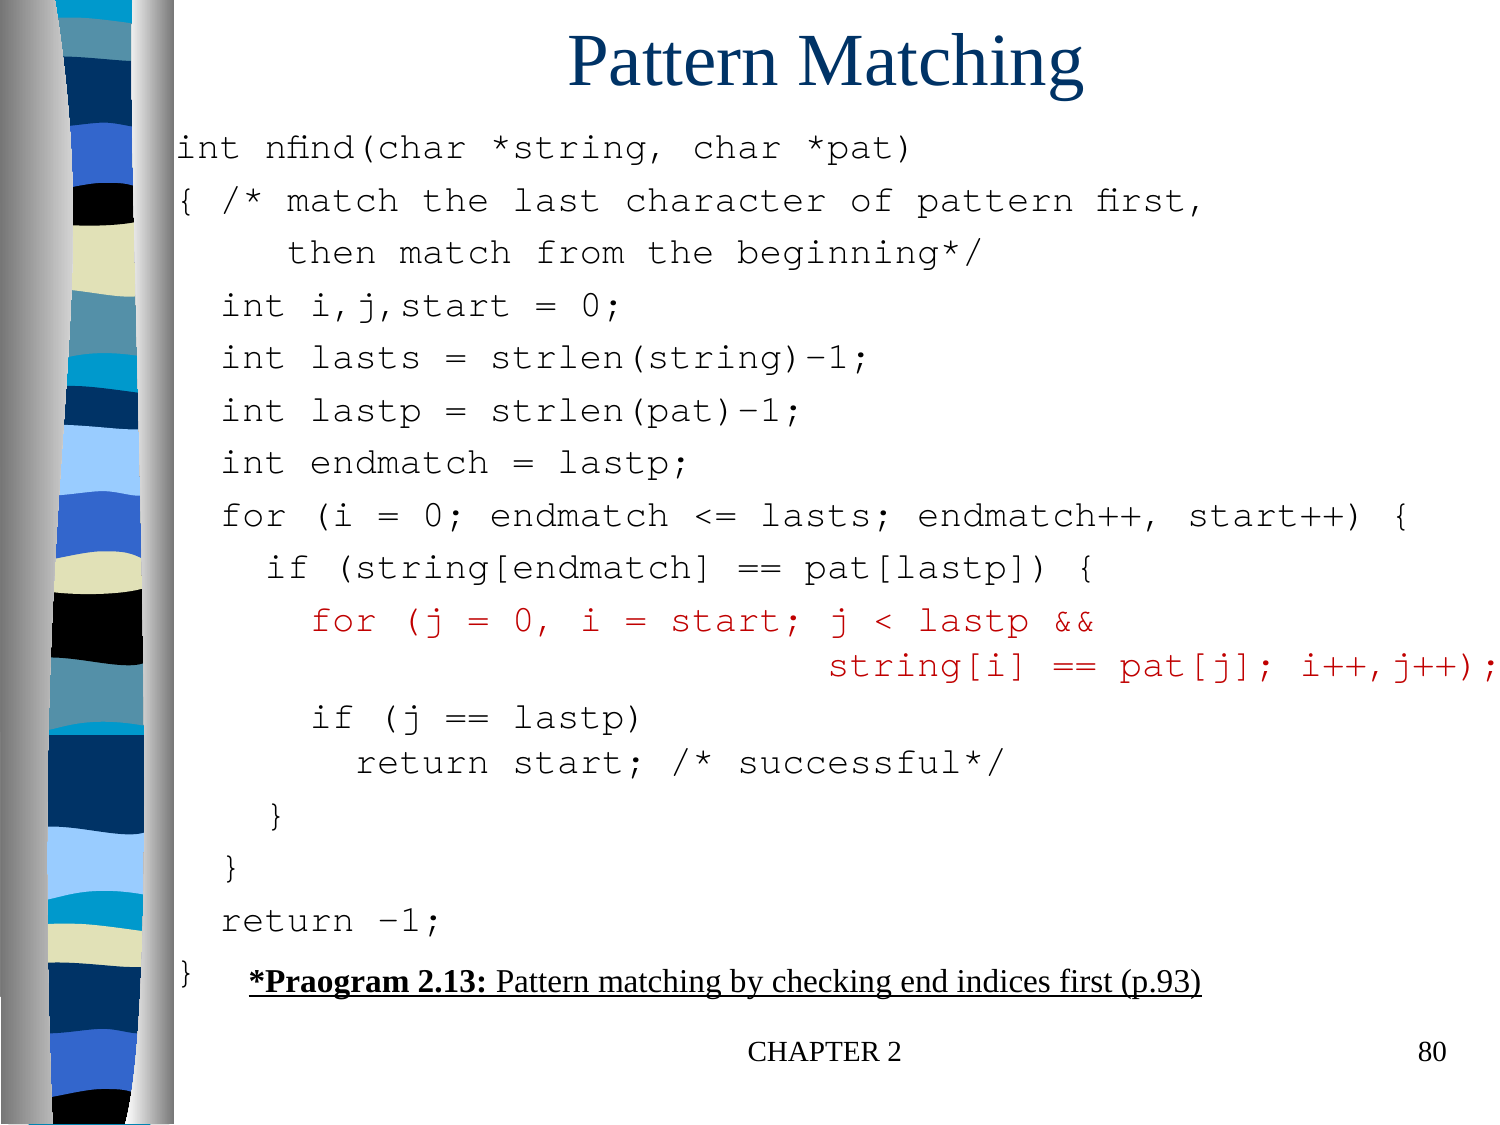

# Pattern Matching
int nfind(char *string, char *pat)
{ /* match the last character of pattern first,
     then match from the beginning*/
  int i,j,start = 0;
  int lasts = strlen(string)-1;
  int lastp = strlen(pat)-1;
  int endmatch = lastp;
  for (i = 0; endmatch <= lasts; endmatch++, start++) {
    if (string[endmatch] == pat[lastp]) {
      for (j = 0, i = start; j < lastp &&
                             string[i] == pat[j]; i++,j++);
      if (j == lastp)
        return start; /* successful*/
    }
  }
  return -1;
}

*Praogram 2.13: Pattern matching by checking end indices first (p.93)
CHAPTER 2
80